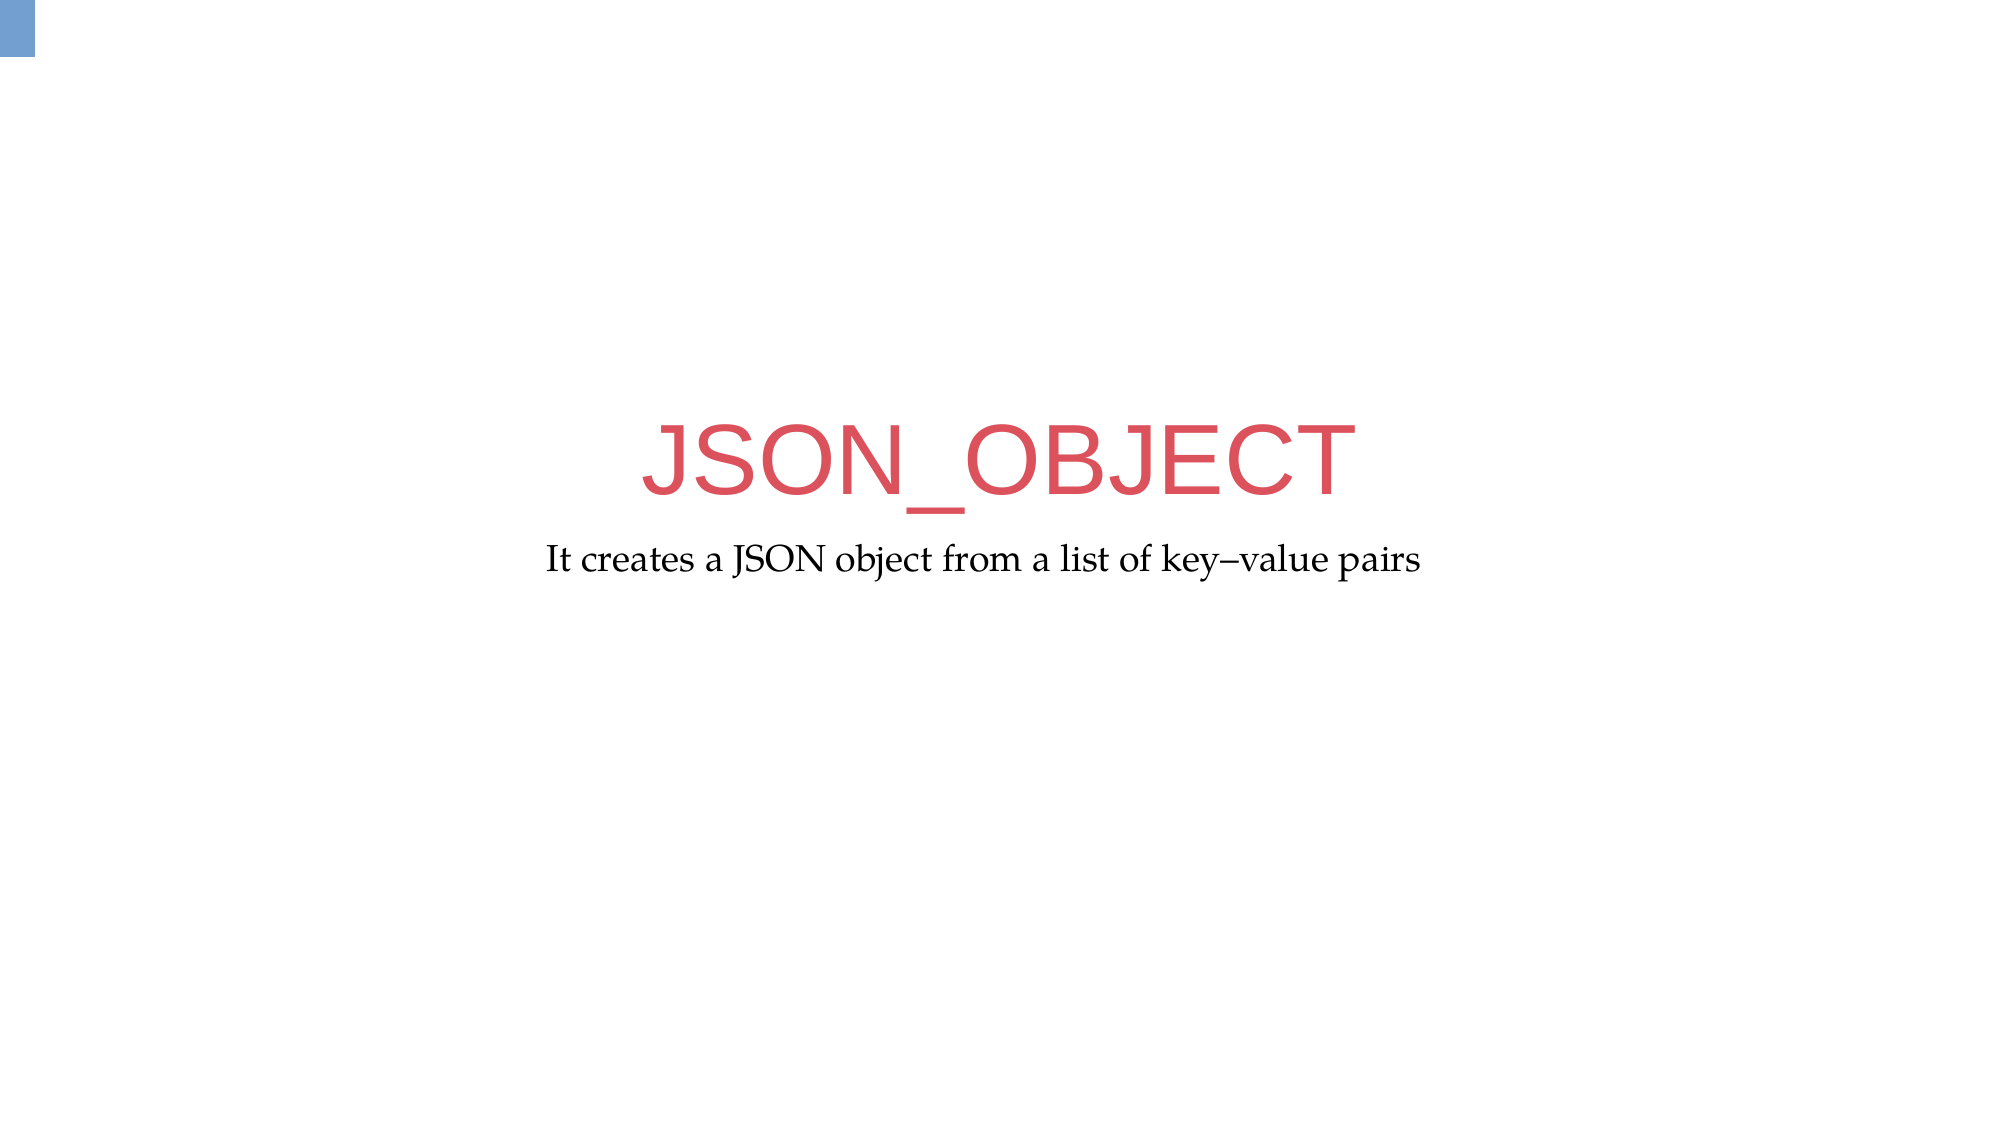

JSON_OBJECT
It creates a JSON object from a list of key–value pairs